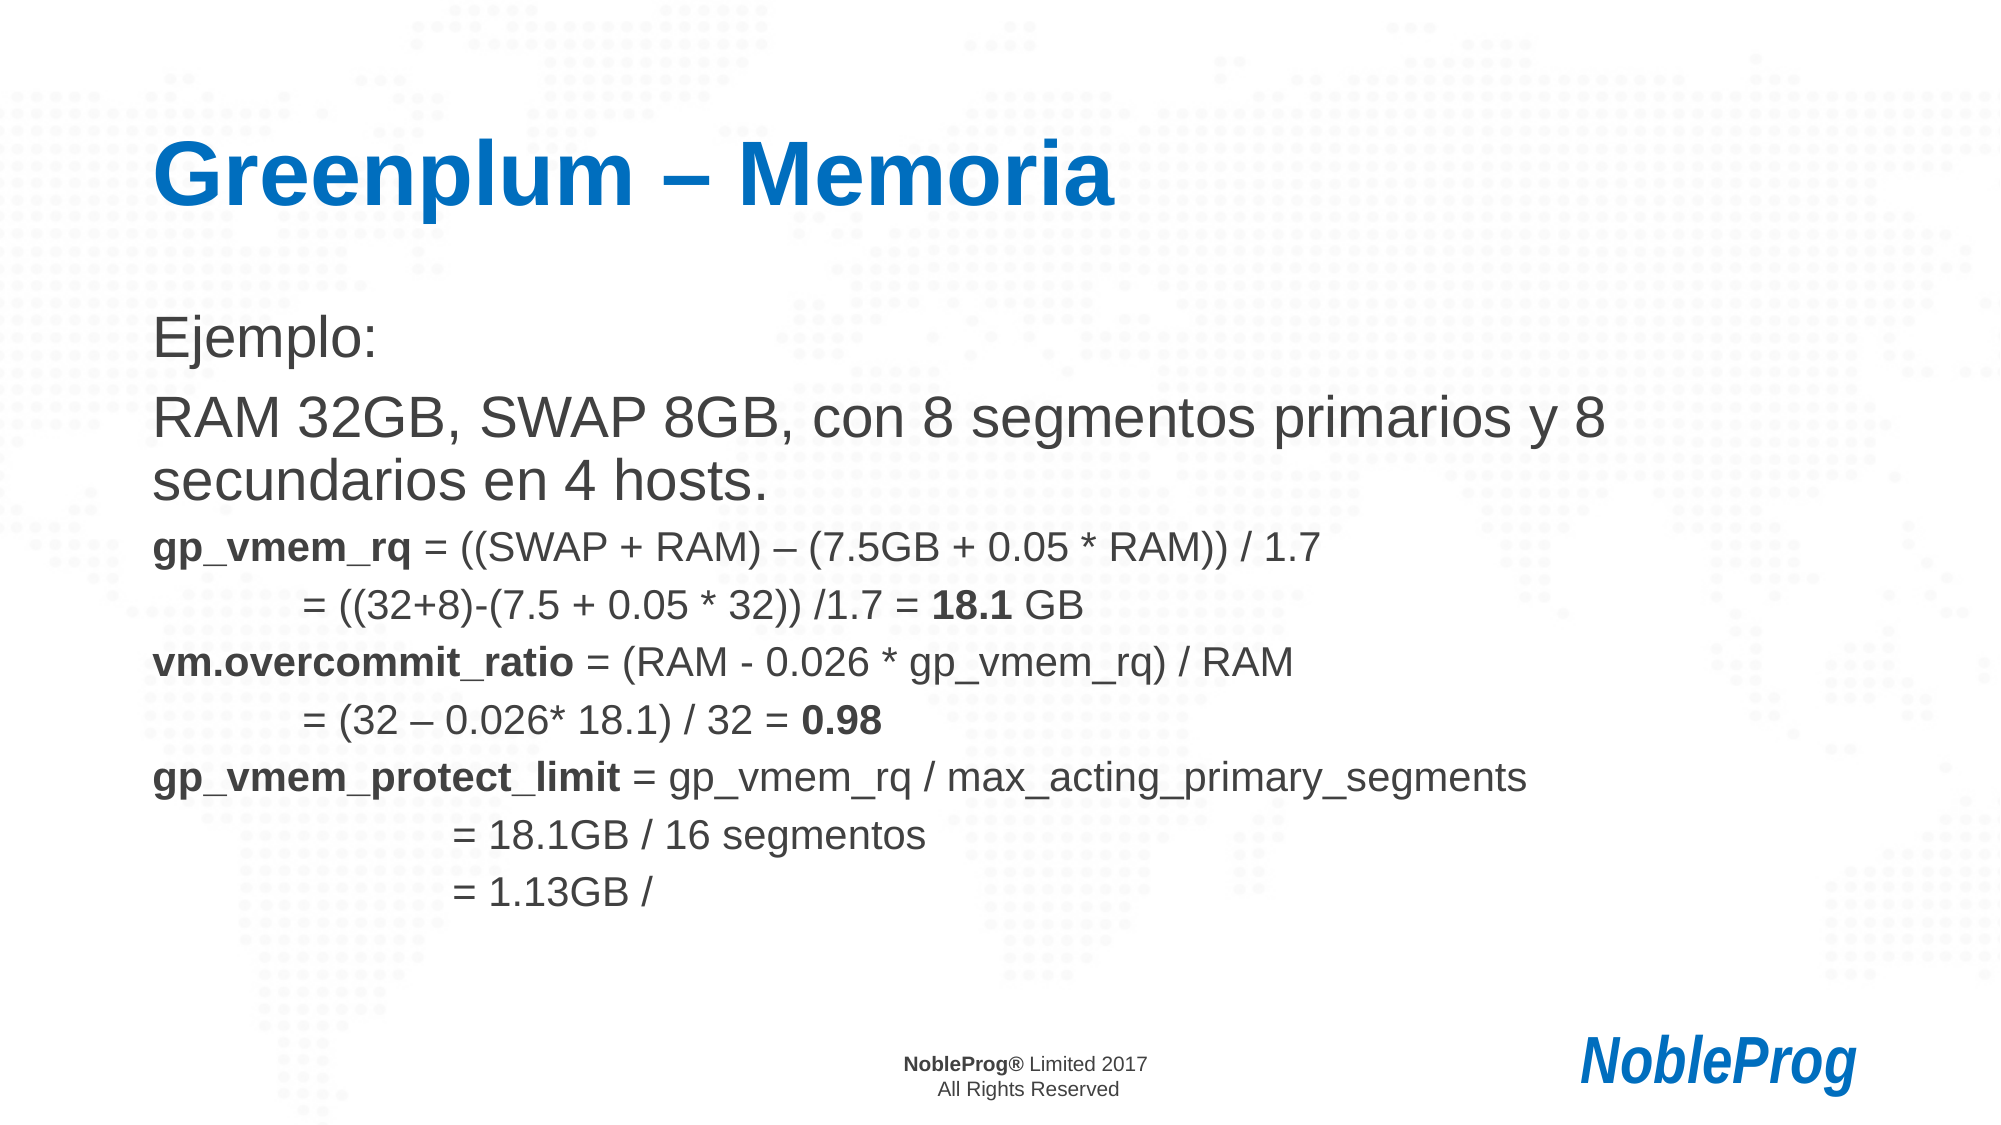

# Greenplum – Memoria
Ejemplo:
RAM 32GB, SWAP 8GB, con 8 segmentos primarios y 8 secundarios en 4 hosts.
gp_vmem_rq = ((SWAP + RAM) – (7.5GB + 0.05 * RAM)) / 1.7
	= ((32+8)-(7.5 + 0.05 * 32)) /1.7 = 18.1 GB
vm.overcommit_ratio = (RAM - 0.026 * gp_vmem_rq) / RAM
	= (32 – 0.026* 18.1) / 32 = 0.98
gp_vmem_protect_limit = gp_vmem_rq / max_acting_primary_segments
		= 18.1GB / 16 segmentos
		= 1.13GB /